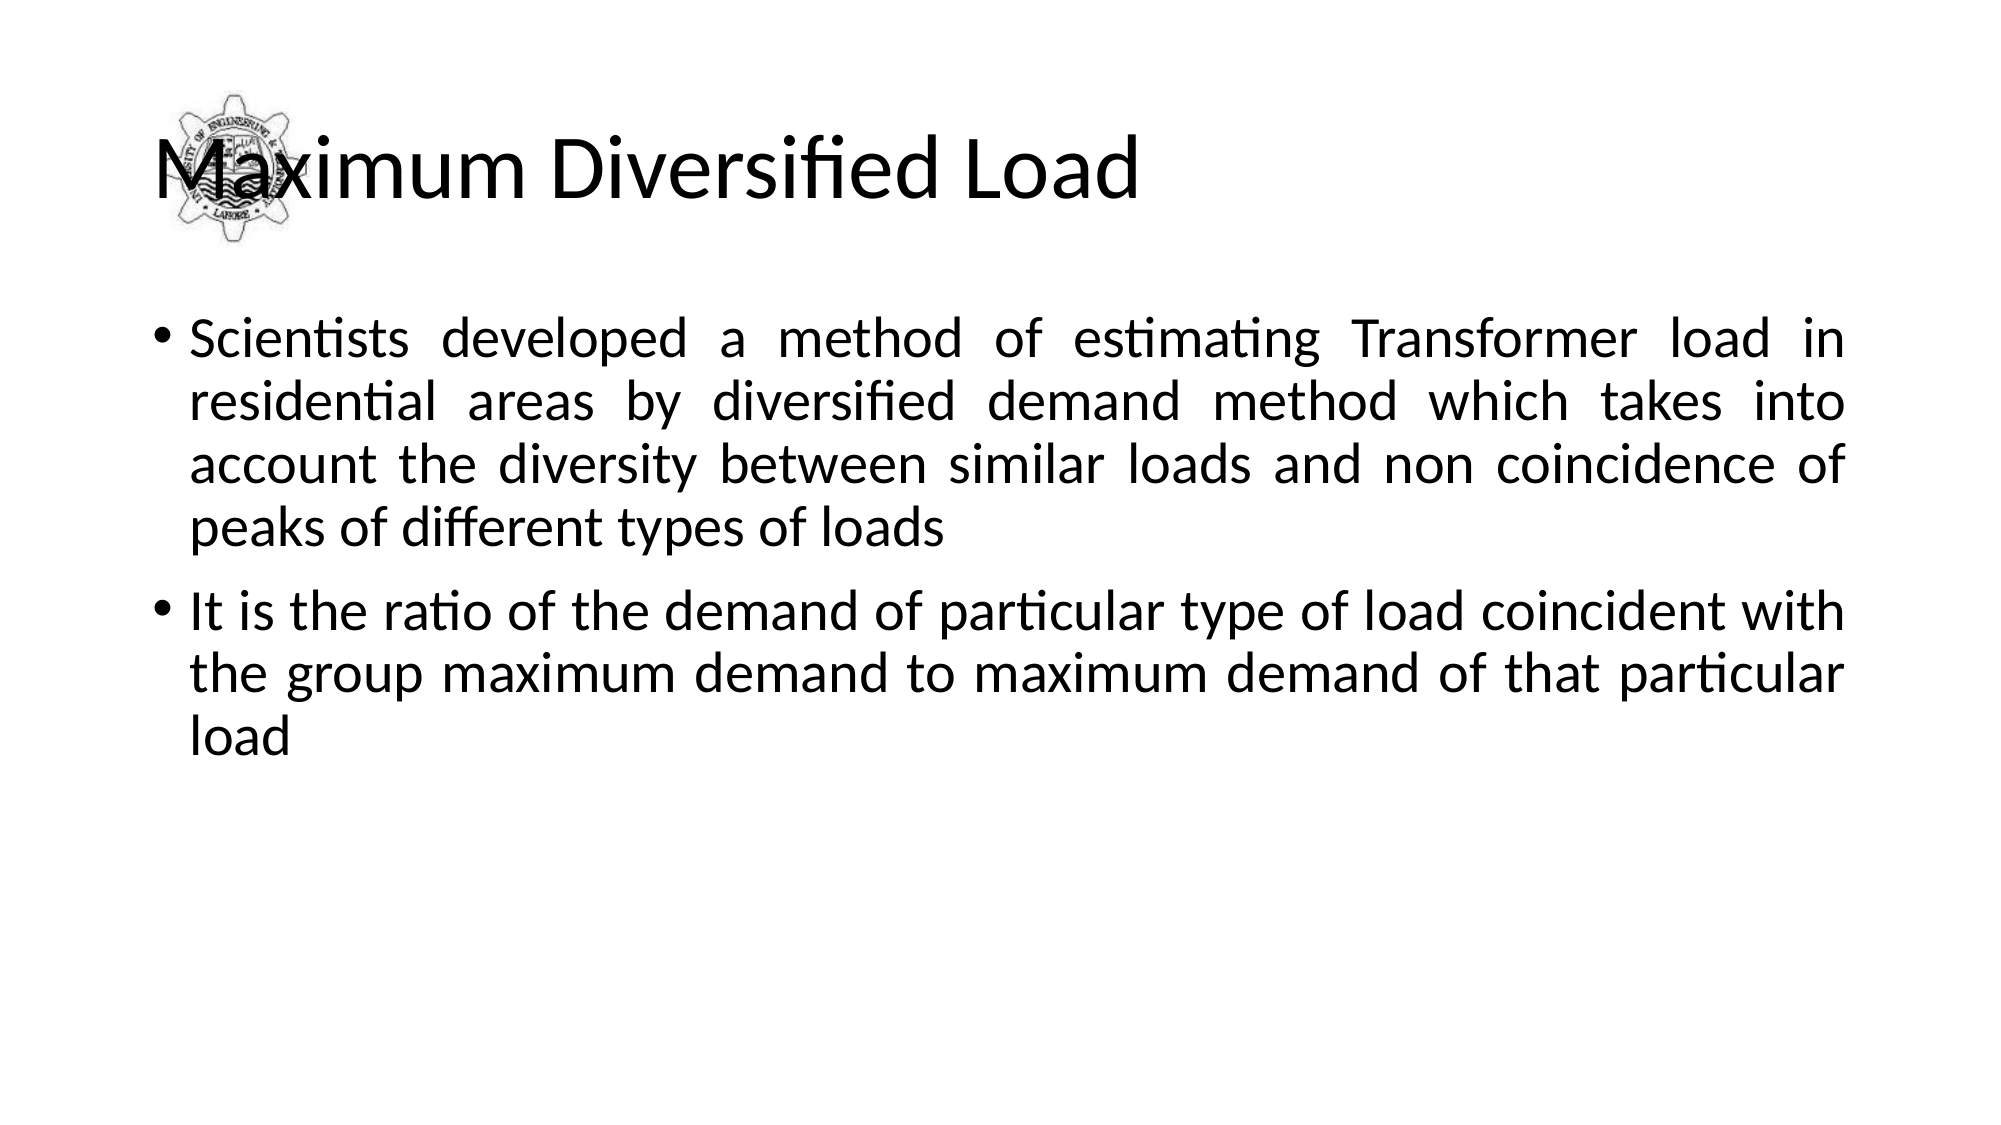

# Maximum Diversified Load
Scientists developed a method of estimating Transformer load in residential areas by diversified demand method which takes into account the diversity between similar loads and non coincidence of peaks of different types of loads
It is the ratio of the demand of particular type of load coincident with the group maximum demand to maximum demand of that particular load